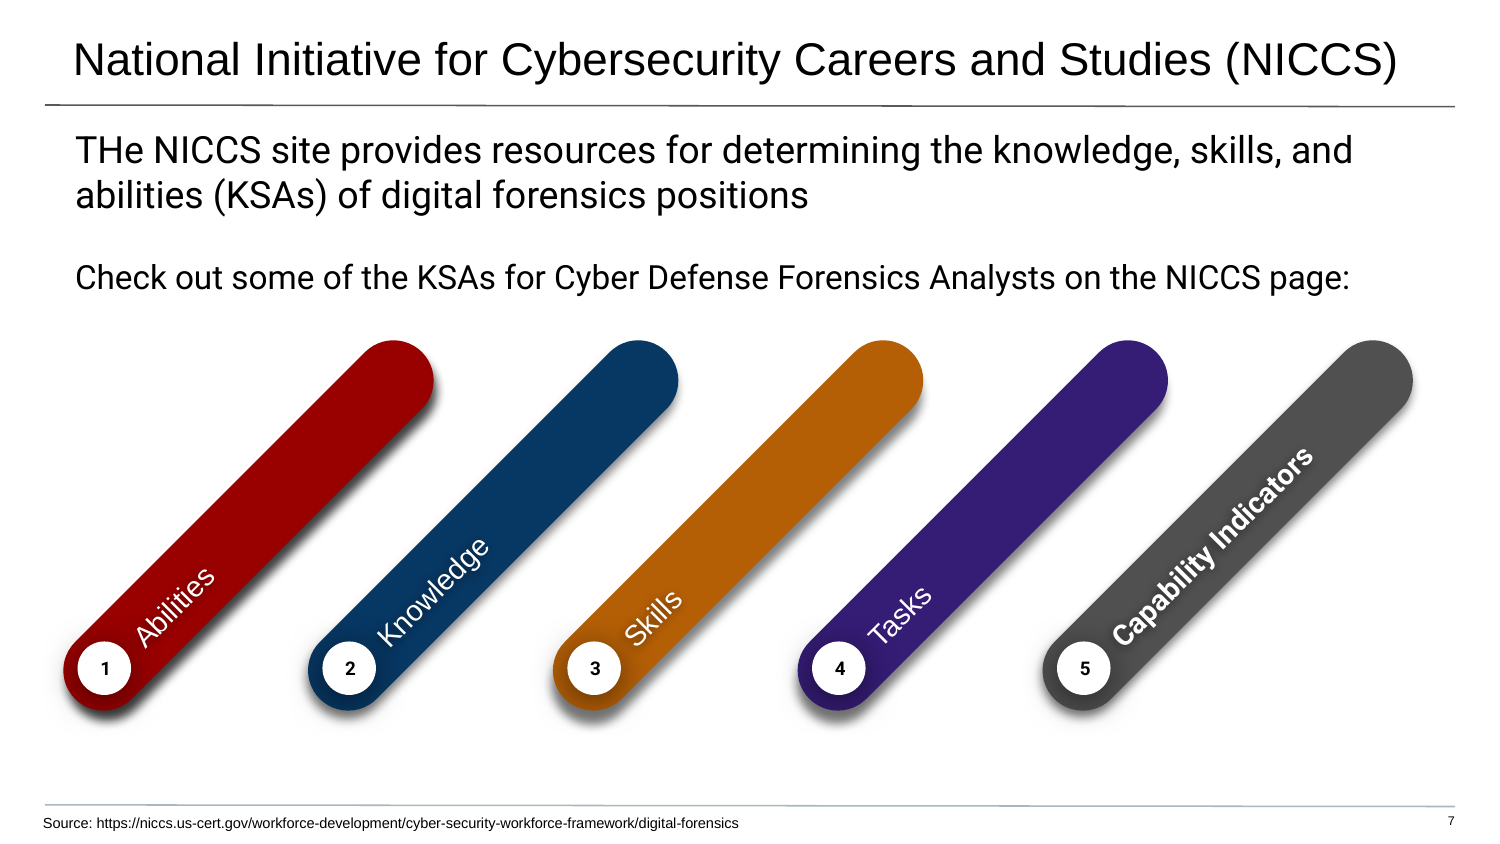

# National Initiative for Cybersecurity Careers and Studies (NICCS)
THe NICCS site provides resources for determining the knowledge, skills, and abilities (KSAs) of digital forensics positions

Check out some of the KSAs for Cyber Defense Forensics Analysts on the NICCS page:

Abilities
1

Knowledge
2

Skills
3

Tasks
4

Capability Indicators
5
Source: https://niccs.us-cert.gov/workforce-development/cyber-security-workforce-framework/digital-forensics
7